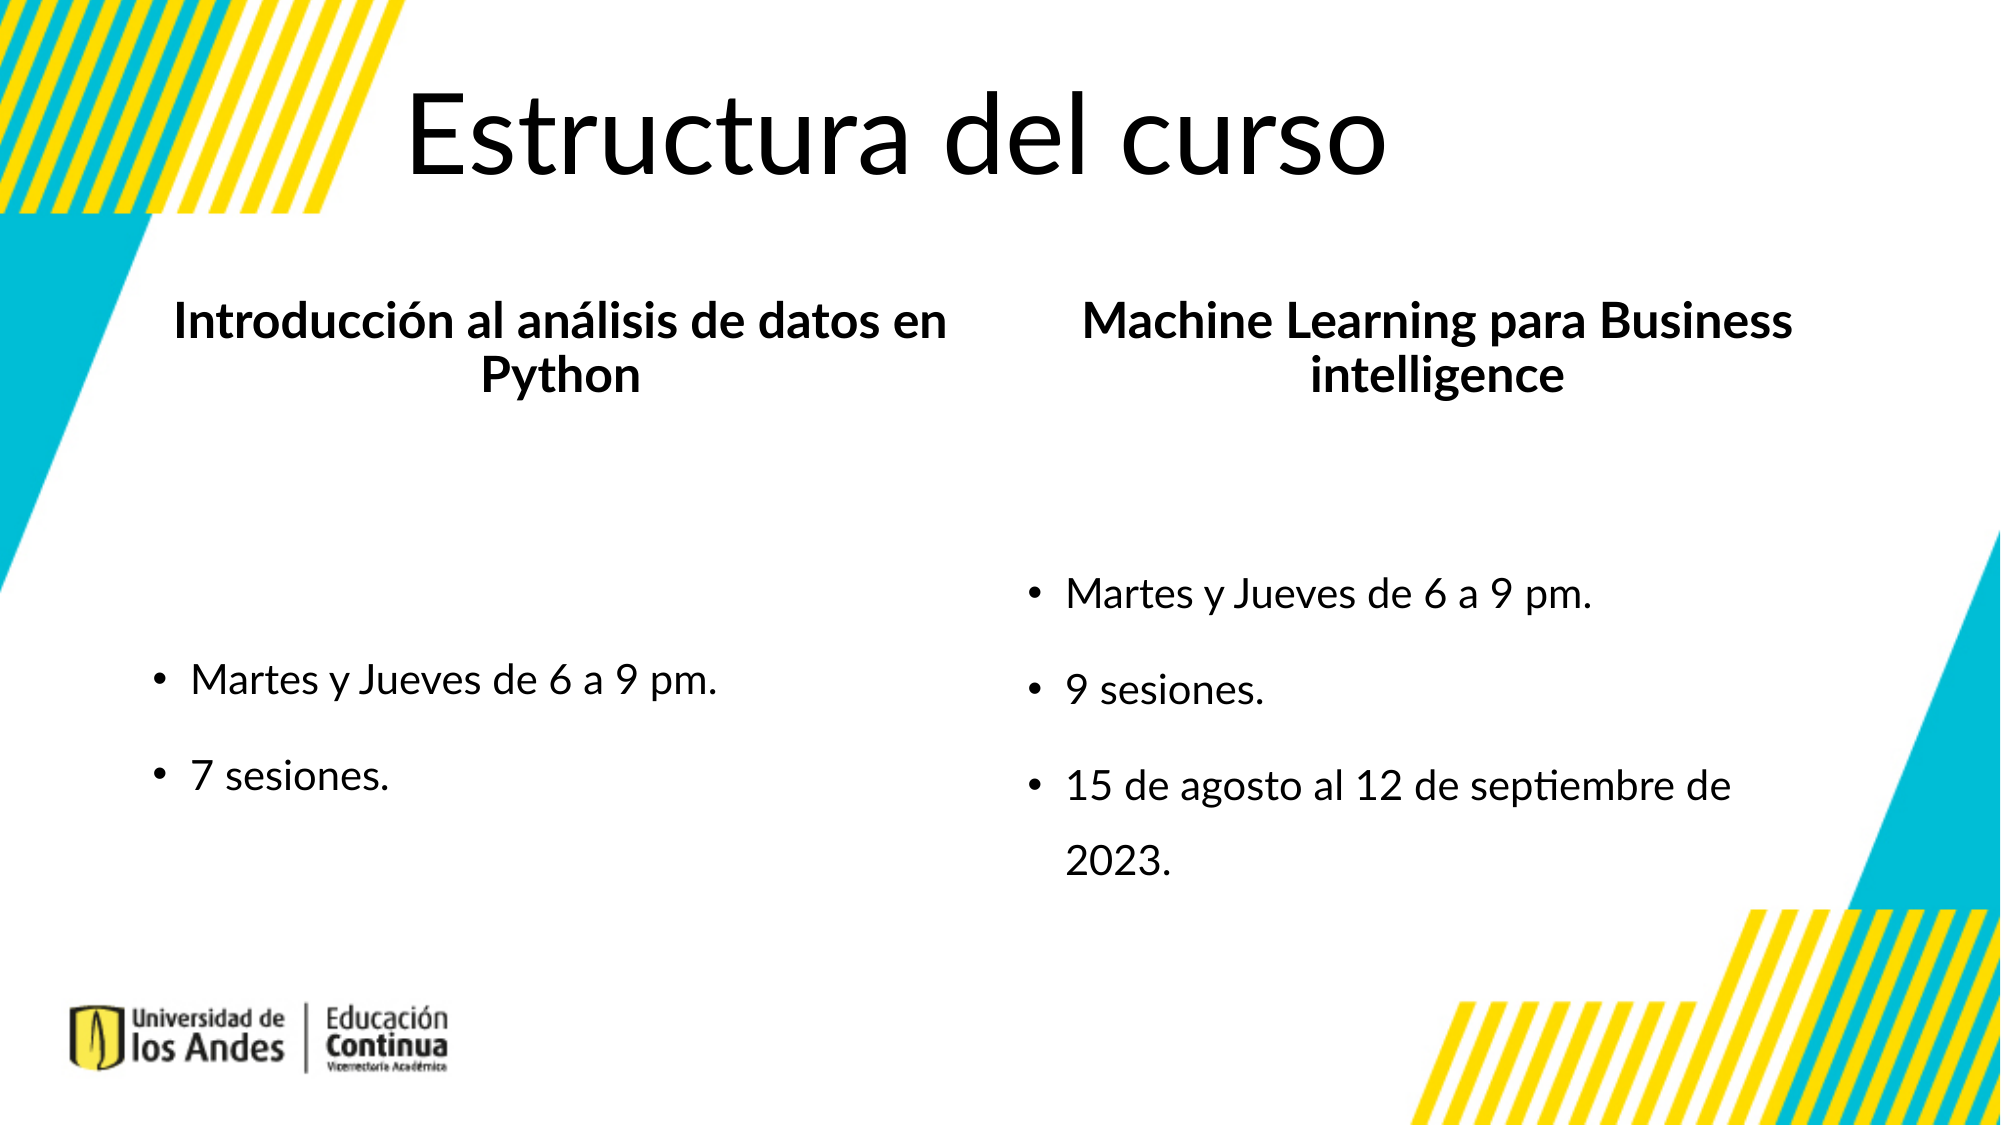

Estructura del curso
Introducción al análisis de datos en Python
Machine Learning para Business intelligence
Martes y Jueves de 6 a 9 pm.
7 sesiones.
Martes y Jueves de 6 a 9 pm.
9 sesiones.
15 de agosto al 12 de septiembre de 2023.